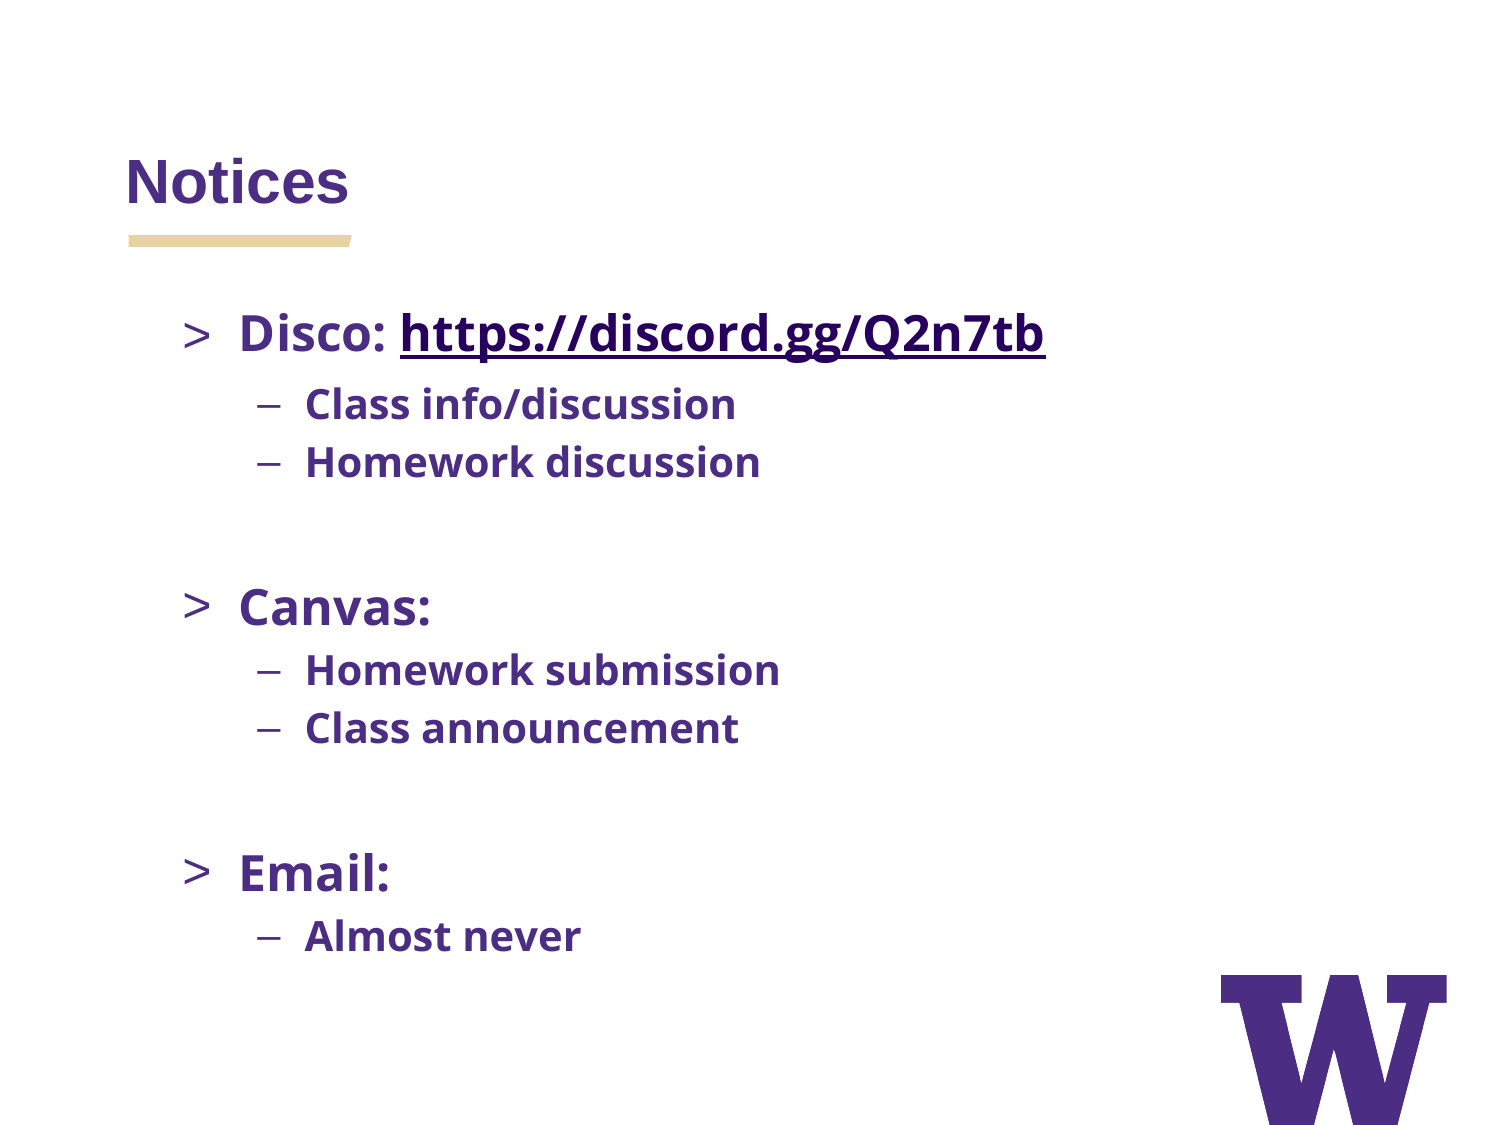

# Notices

Disco: https://discord.gg/Q2n7tb
Class info/discussion
Homework discussion

Canvas:
Homework submission
Class announcement

Email:
Almost never